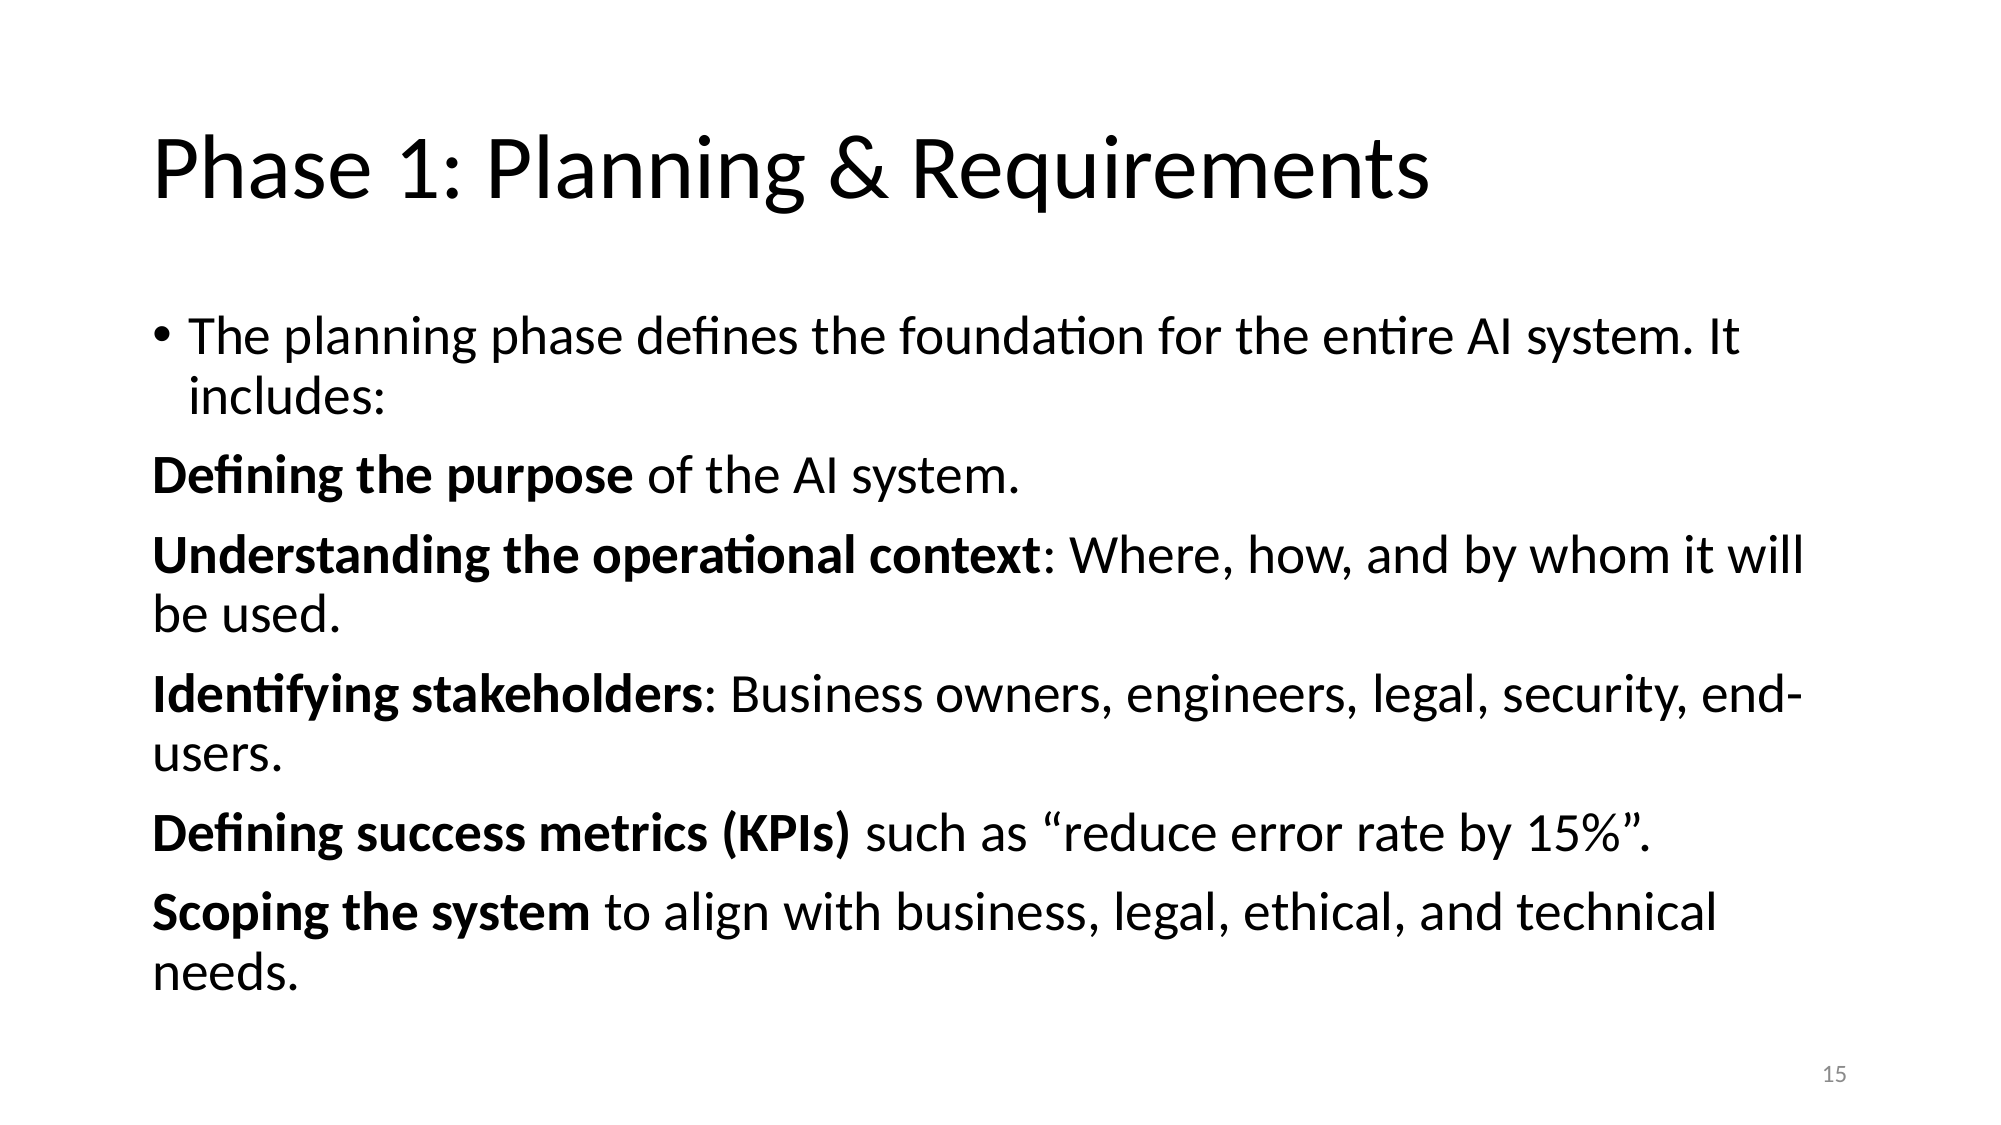

# Phase 1: Planning & Requirements
The planning phase defines the foundation for the entire AI system. It includes:
Defining the purpose of the AI system.
Understanding the operational context: Where, how, and by whom it will be used.
Identifying stakeholders: Business owners, engineers, legal, security, end-users.
Defining success metrics (KPIs) such as “reduce error rate by 15%”.
Scoping the system to align with business, legal, ethical, and technical needs.

15